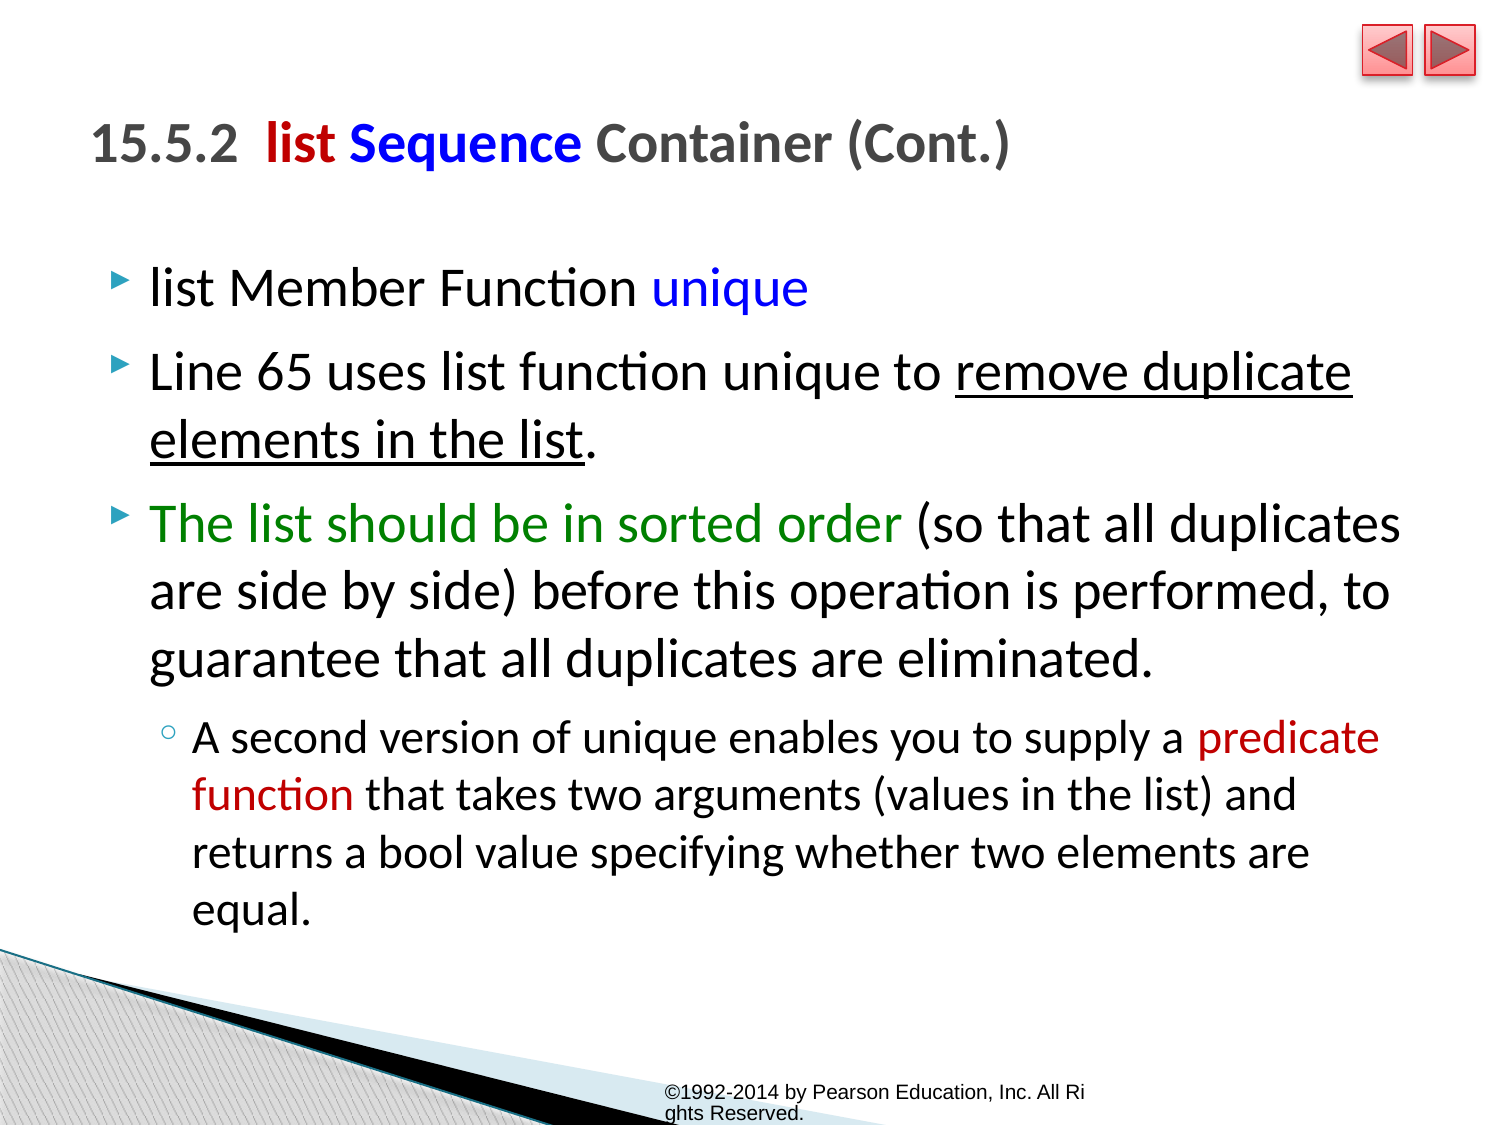

# 15.5.2  list Sequence Container (Cont.)
list Member Function unique
Line 65 uses list function unique to remove duplicate elements in the list.
The list should be in sorted order (so that all duplicates are side by side) before this operation is performed, to guarantee that all duplicates are eliminated.
A second version of unique enables you to supply a predicate function that takes two arguments (values in the list) and returns a bool value specifying whether two elements are equal.

©1992-2014 by Pearson Education, Inc. All Rights Reserved.